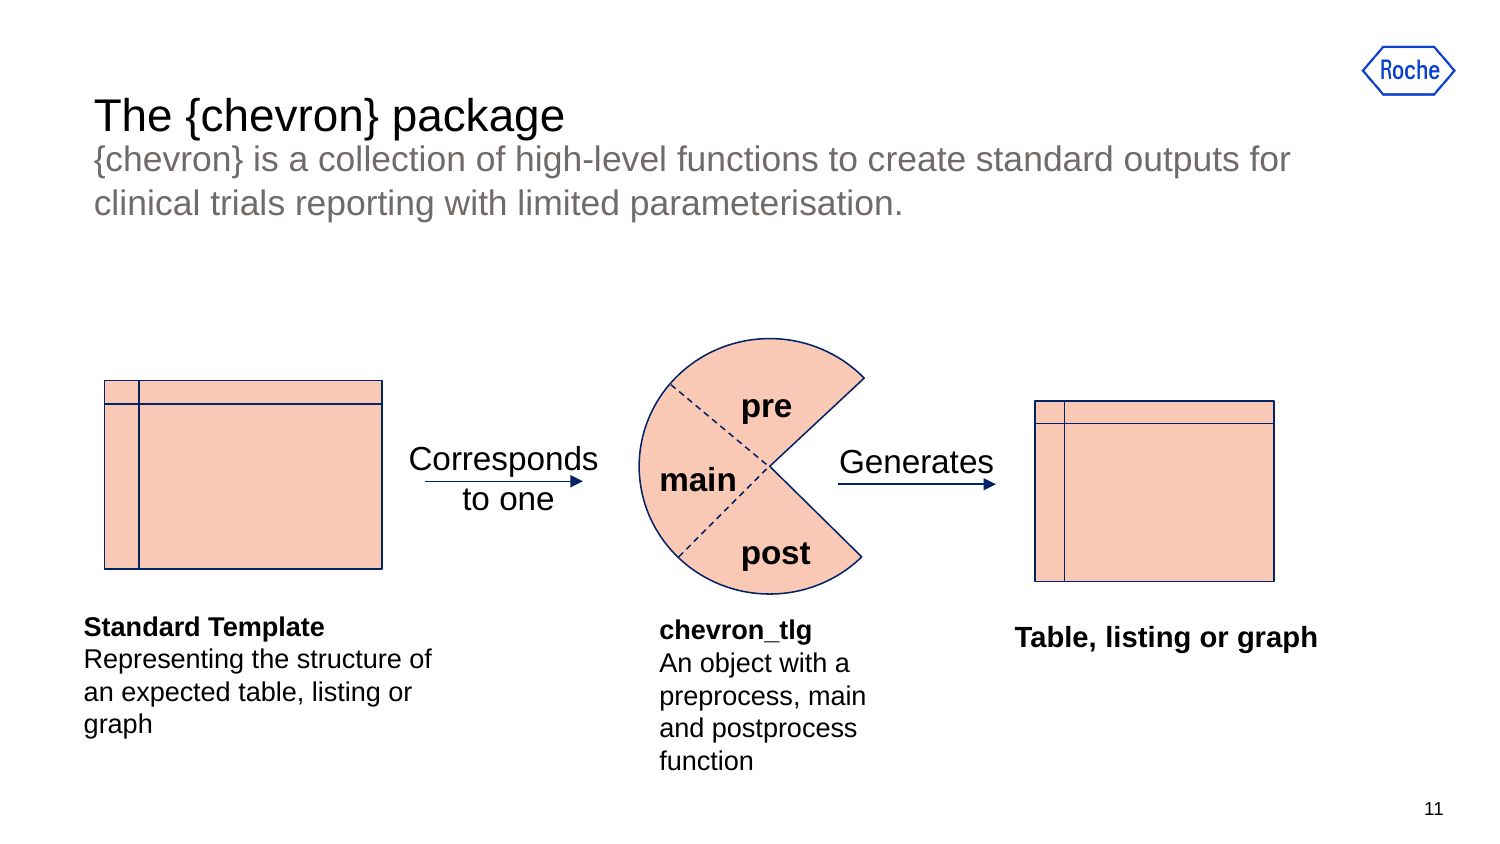

# The {chevron} package
{chevron} is a collection of high-level functions to create standard outputs for clinical trials reporting with limited parameterisation.

pre
main
post

Corresponds
 to one
Generates

Standard Template
Representing the structure of an expected table, listing or graph
chevron_tlg
An object with a preprocess, main and postprocess function
Table, listing or graph